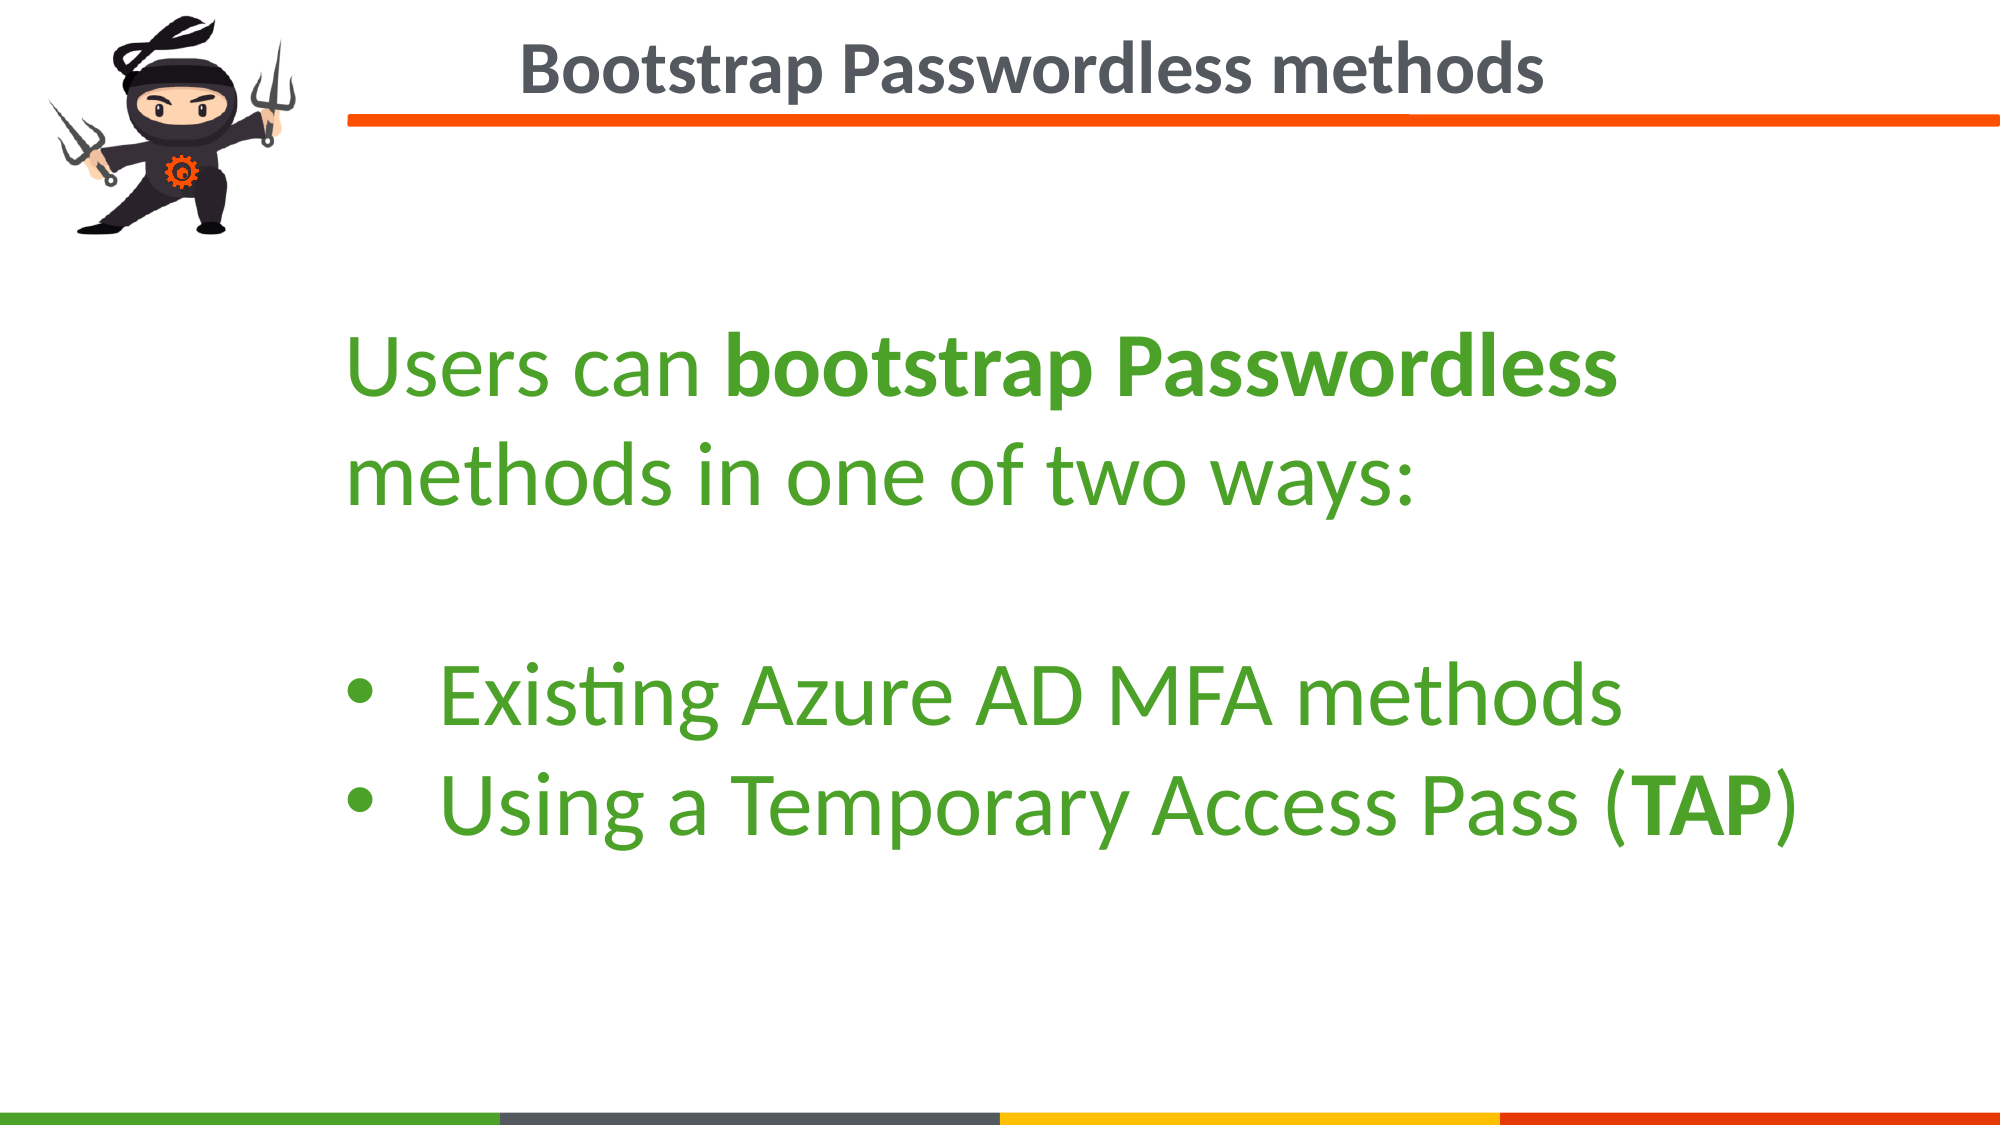

Bootstrap Passwordless methods
Users can bootstrap Passwordless methods in one of two ways:

Existing Azure AD MFA methods
Using a Temporary Access Pass (TAP)